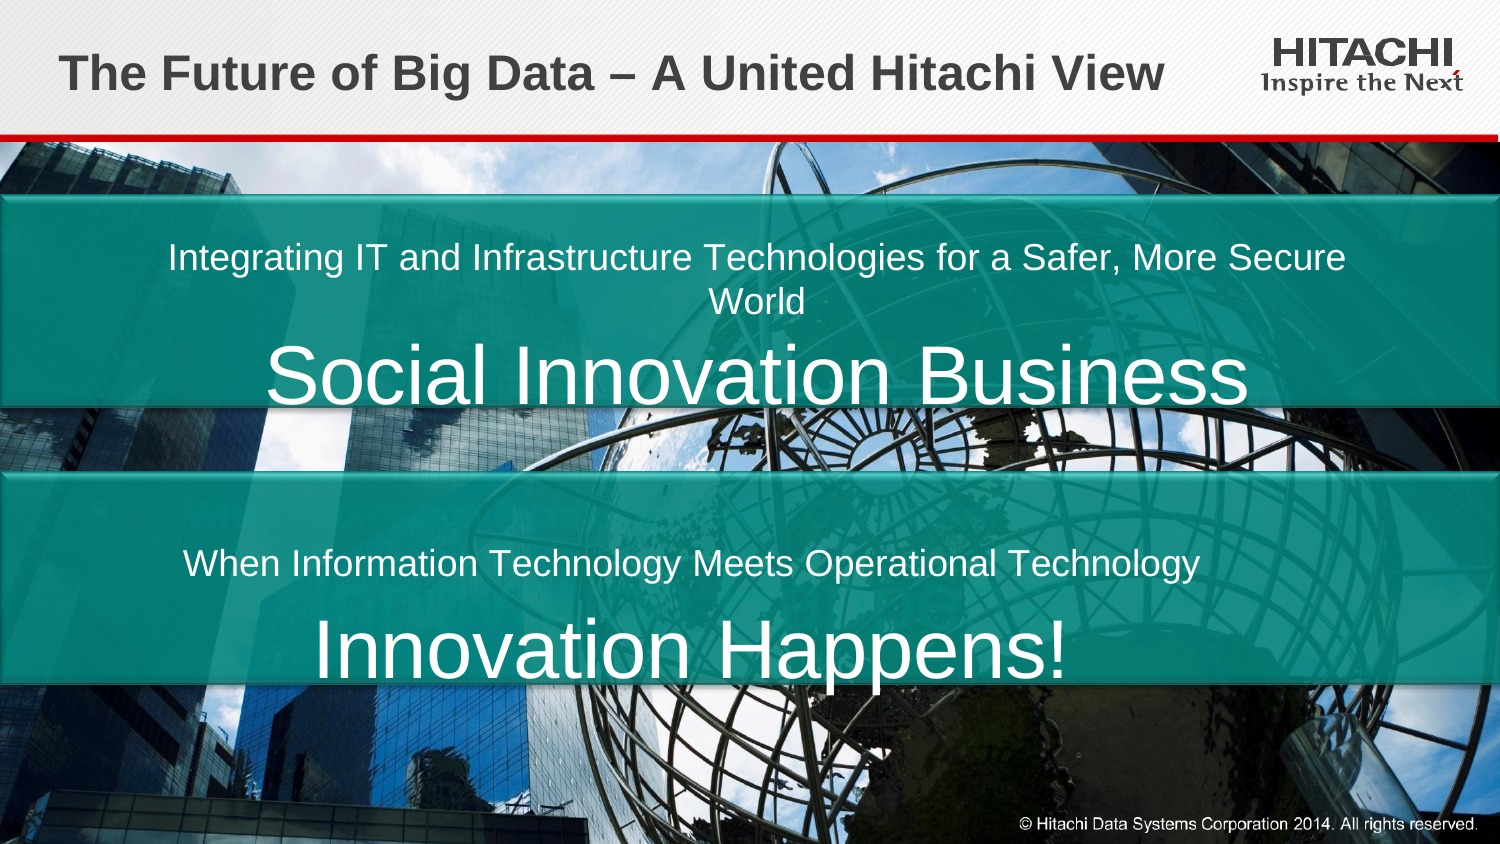

# The Future of Big Data – A United Hitachi View

Integrating IT and Infrastructure Technologies for a Safer, More Secure World
Social Innovation Business

When Information Technology Meets Operational Technology
Innovation Happens!